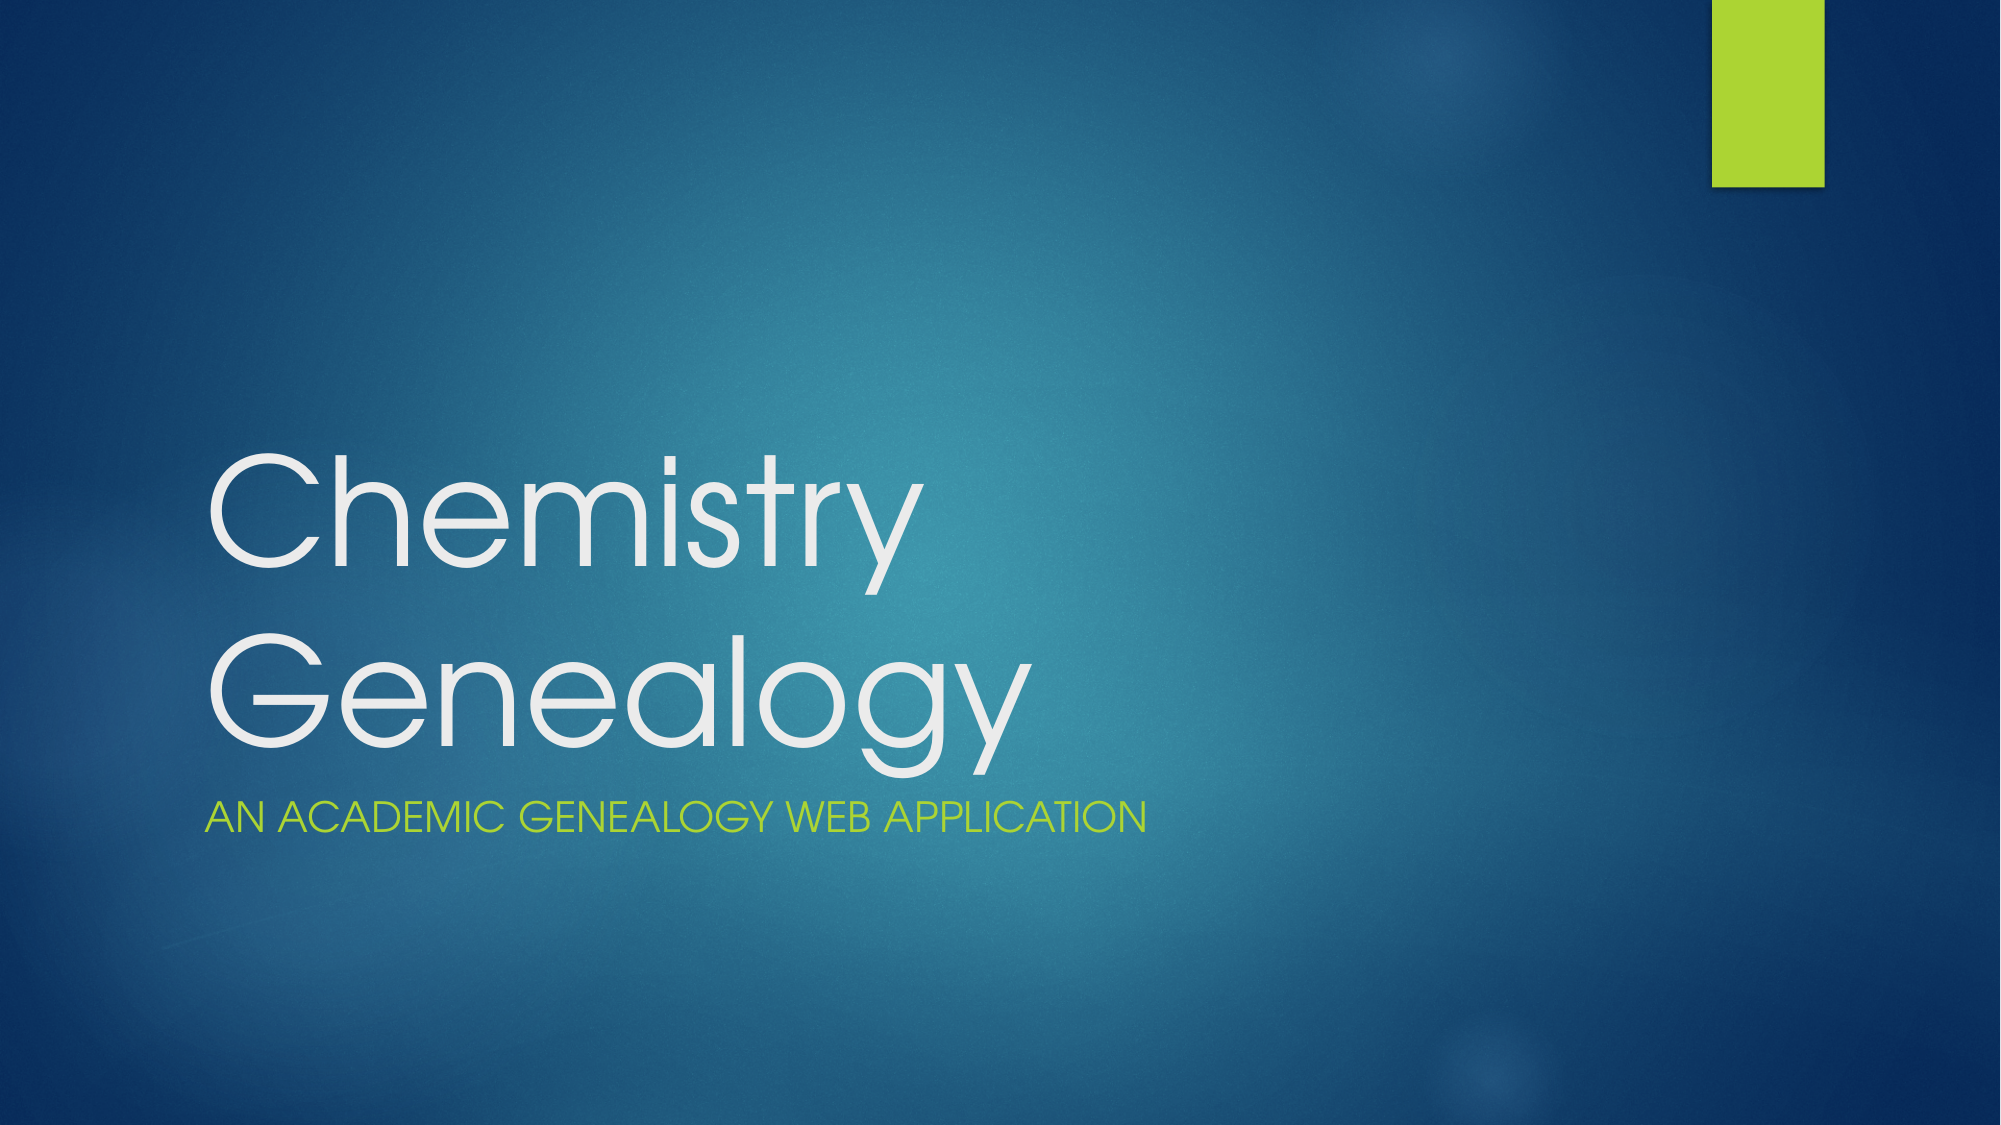

# Chemistry Genealogy
An academic genealogy web application